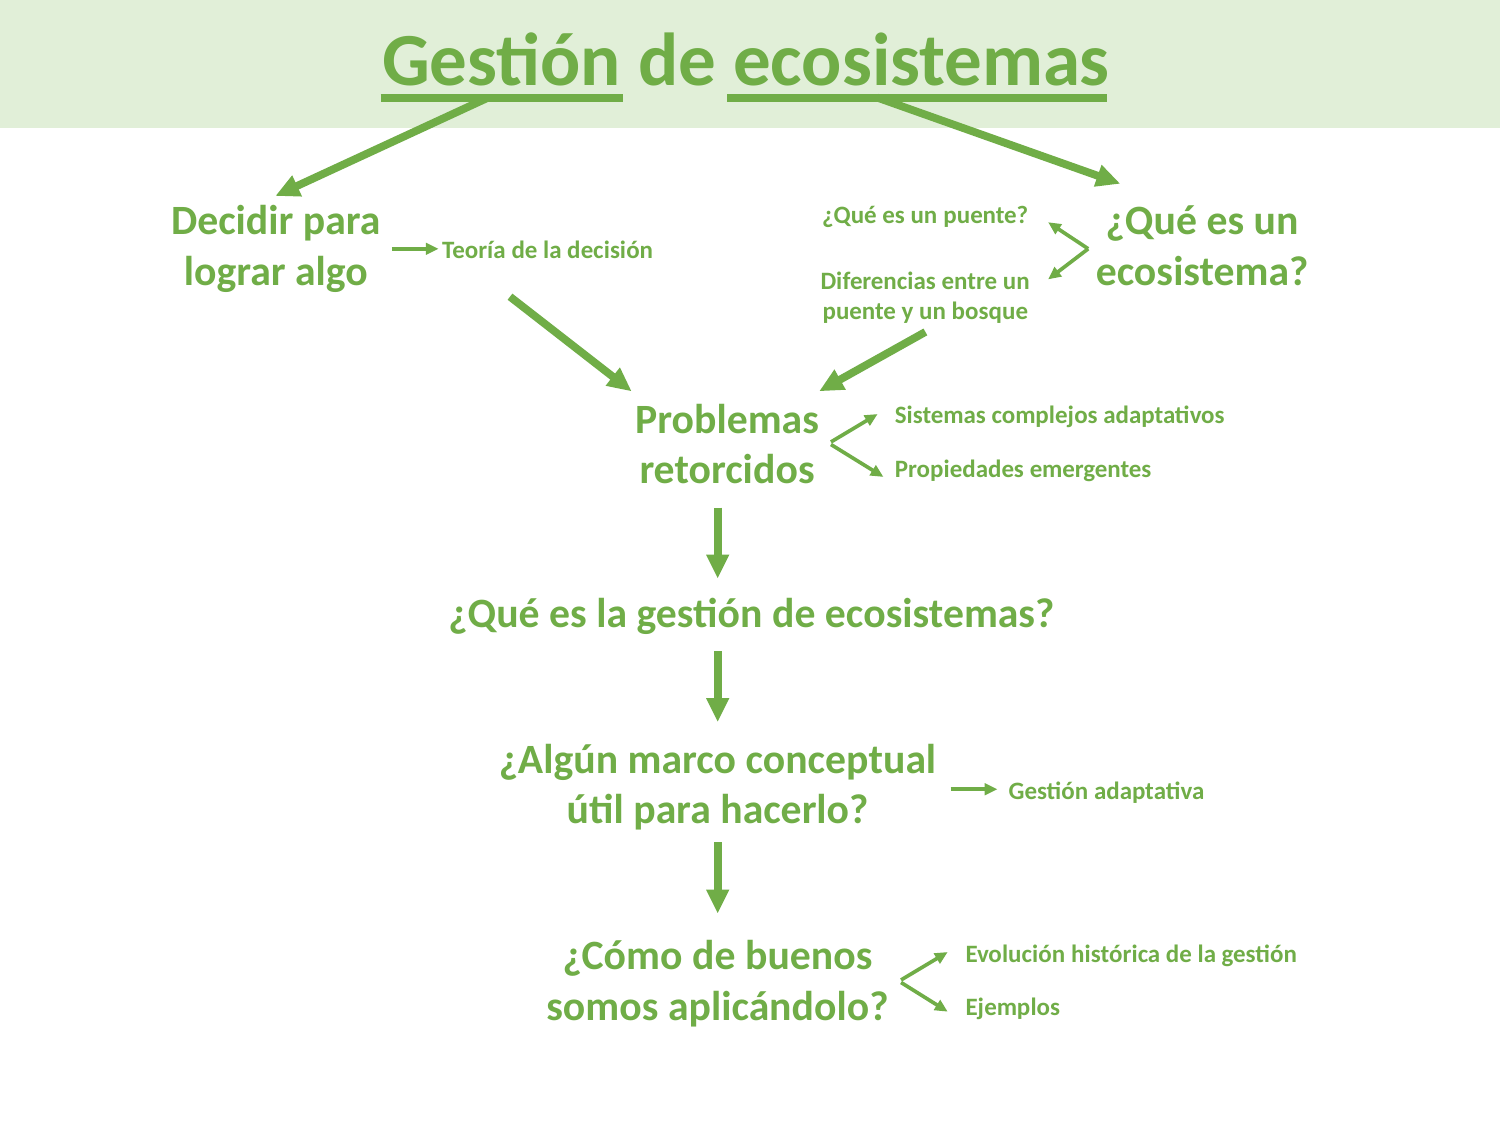

Gestión de ecosistemas
Decidir para lograr algo
¿Qué es un ecosistema?
¿Qué es un puente?
Diferencias entre un puente y un bosque
Teoría de la decisión
Problemas retorcidos
Sistemas complejos adaptativos
Propiedades emergentes
¿Qué es la gestión de ecosistemas?
¿Algún marco conceptual útil para hacerlo?
Gestión adaptativa
¿Cómo de buenos somos aplicándolo?
Evolución histórica de la gestión
Ejemplos